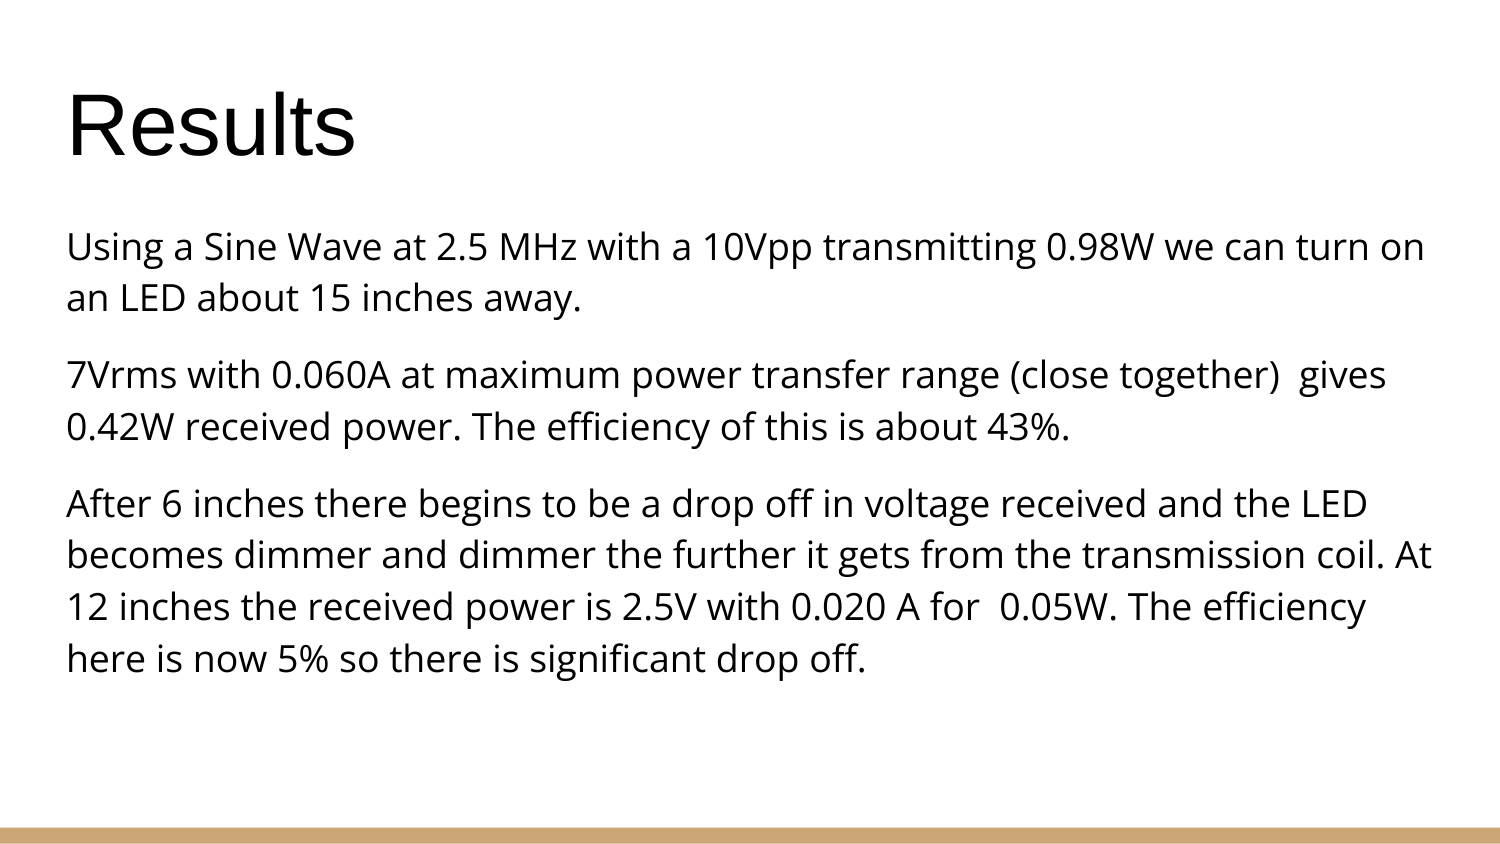

# Results
Using a Sine Wave at 2.5 MHz with a 10Vpp transmitting 0.98W we can turn on an LED about 15 inches away.
7Vrms with 0.060A at maximum power transfer range (close together)  gives 0.42W received power. The efficiency of this is about 43%.
After 6 inches there begins to be a drop off in voltage received and the LED becomes dimmer and dimmer the further it gets from the transmission coil. At 12 inches the received power is 2.5V with 0.020 A for  0.05W. The efficiency here is now 5% so there is significant drop off.